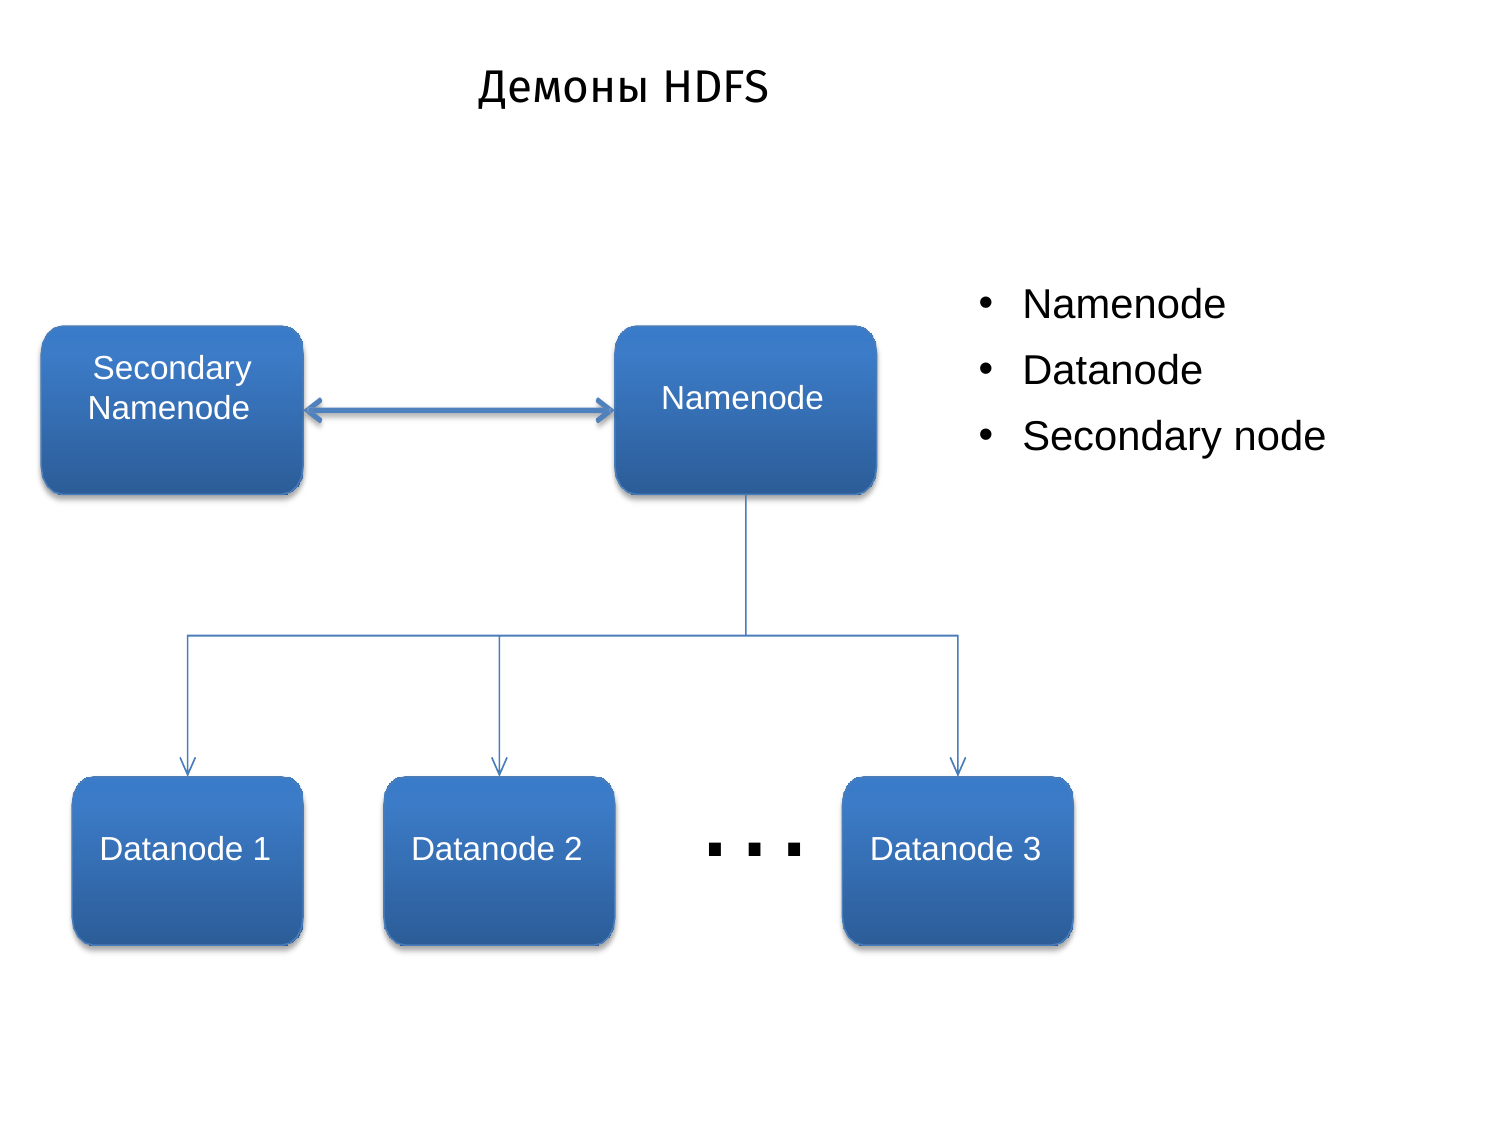

# Демоны HDFS
Namenode
Datanode
Secondary node

Secondary
Namenode
Namenode

…

Datanode 1
Datanode 2
Datanode 3